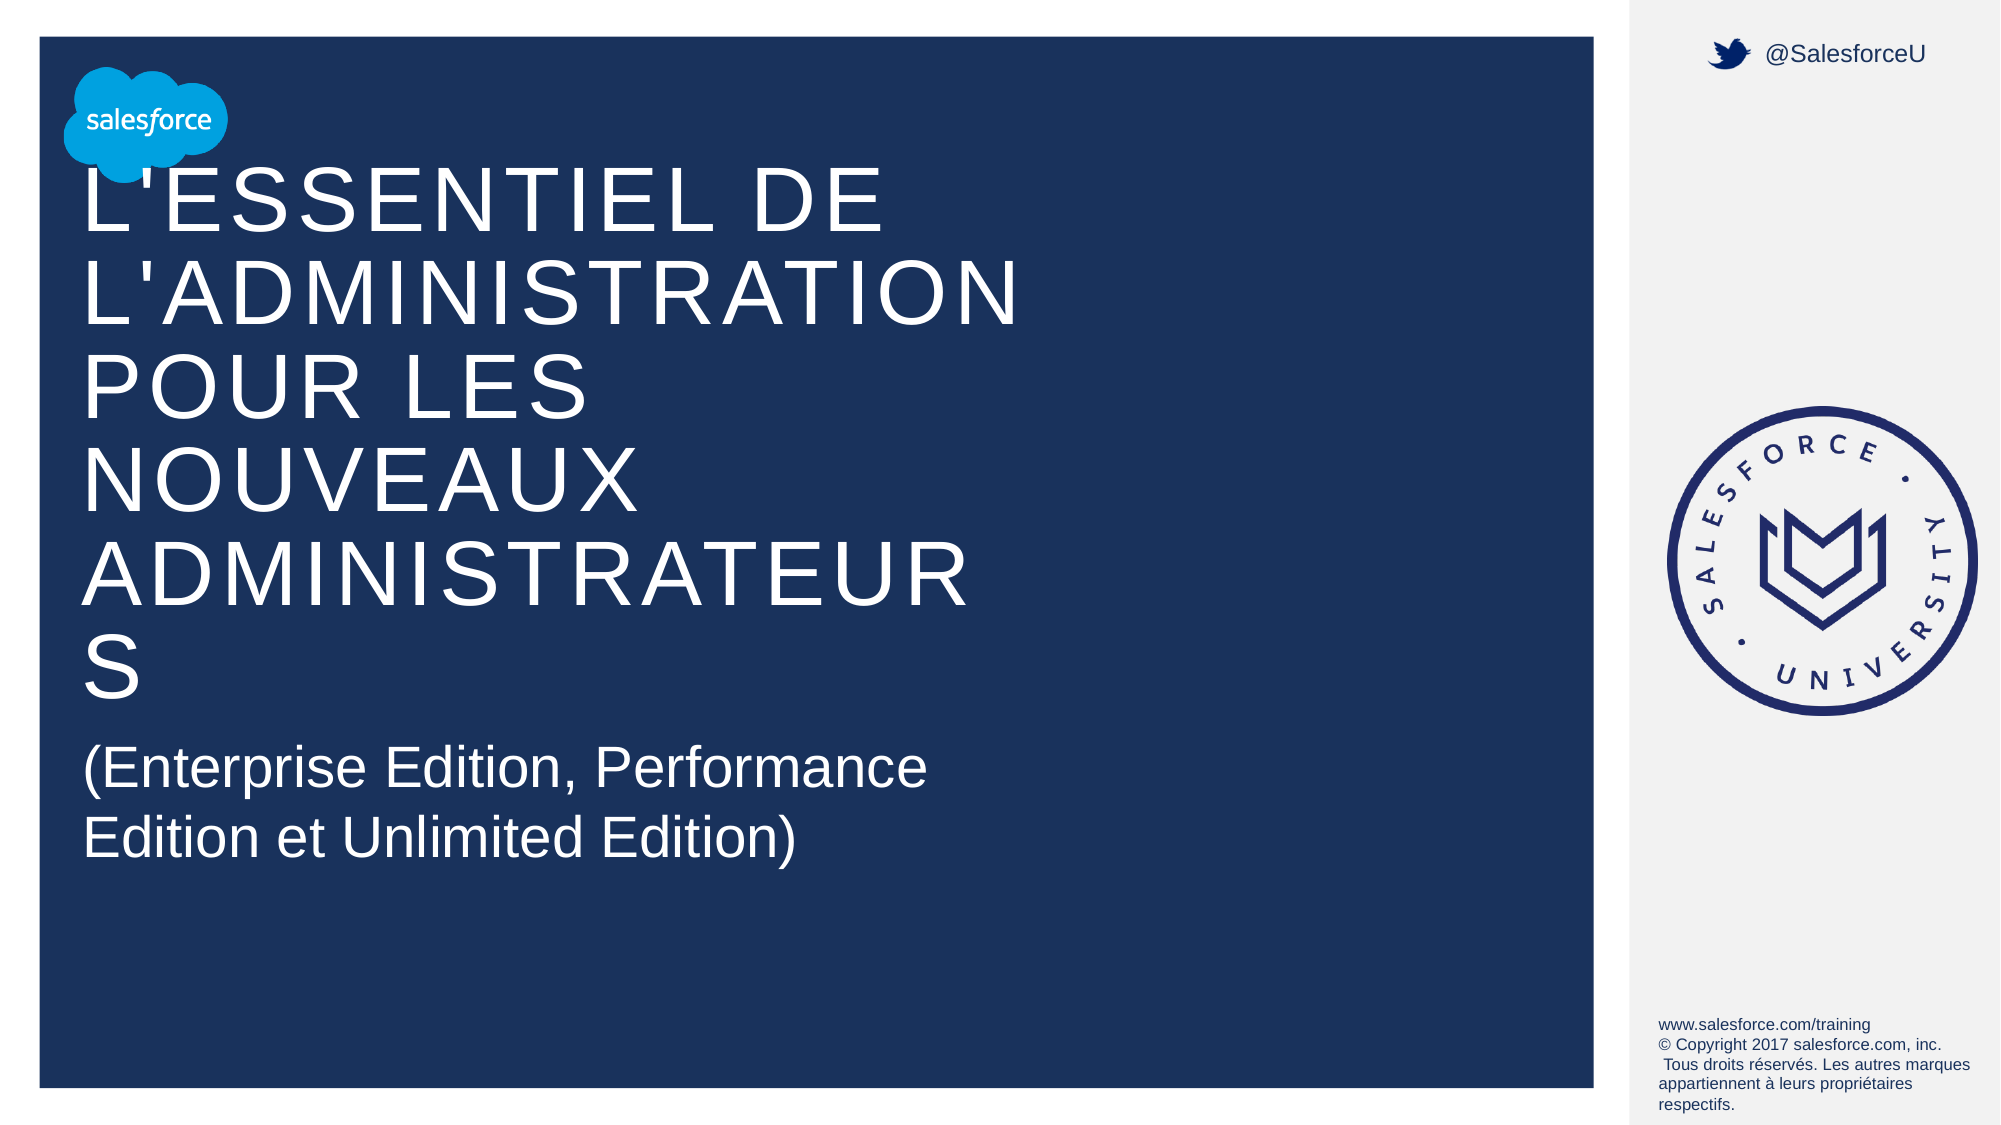

L'essentiel de l'administration pour les nouveaux administrateurs
(Enterprise Edition, Performance Edition et Unlimited Edition)